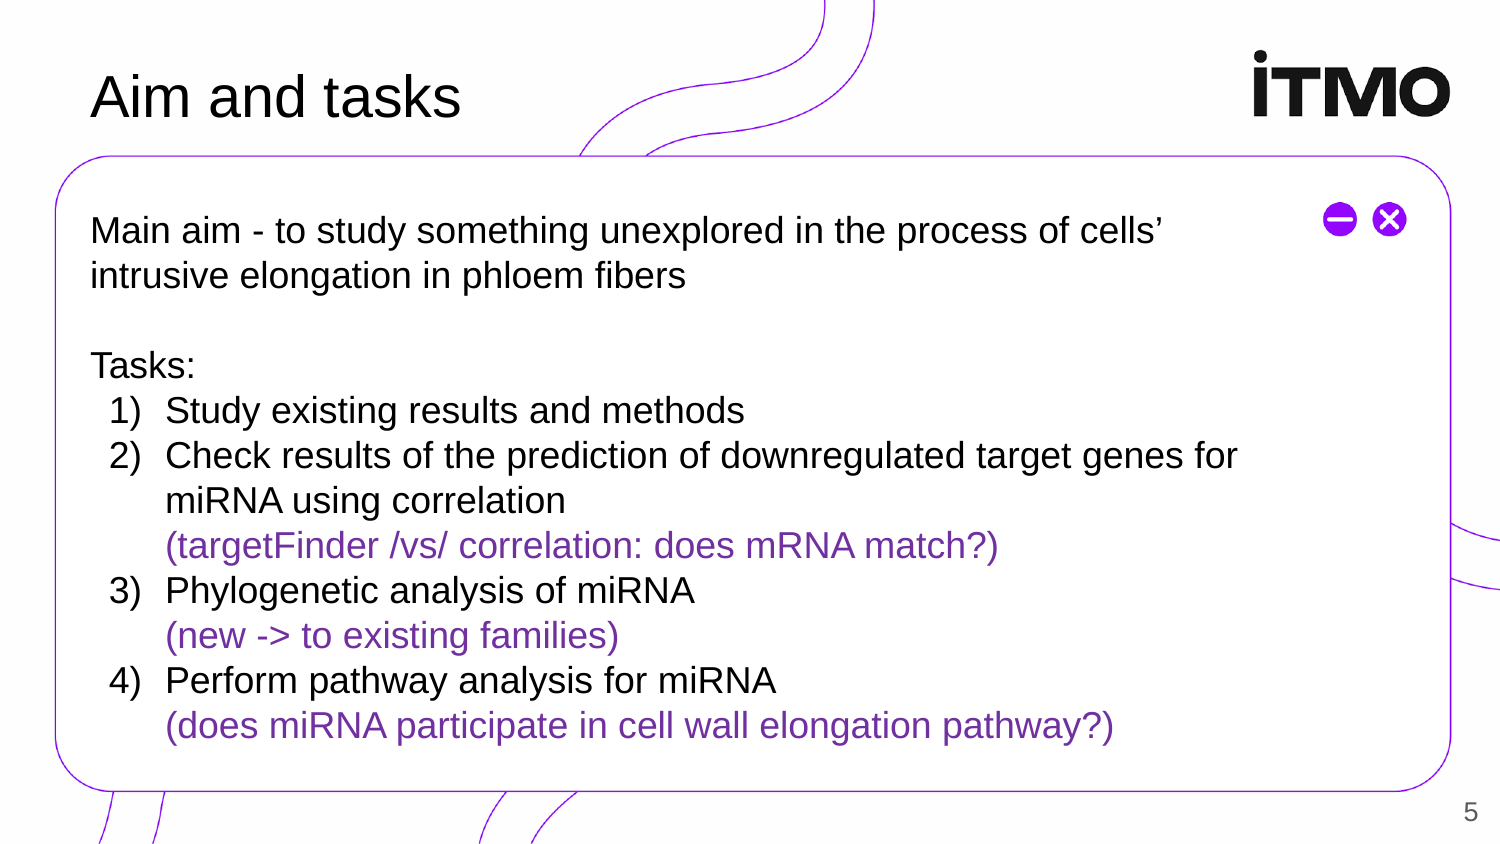

# Aim and tasks
Main aim - to study something unexplored in the process of cells’ intrusive elongation in phloem fibers

Tasks:
Study existing results and methods
Check results of the prediction of downregulated target genes for miRNA using correlation
(targetFinder /vs/ correlation: does mRNA match?)
Phylogenetic analysis of miRNA
(new -> to existing families)
Perform pathway analysis for miRNA
(does miRNA participate in cell wall elongation pathway?)
5